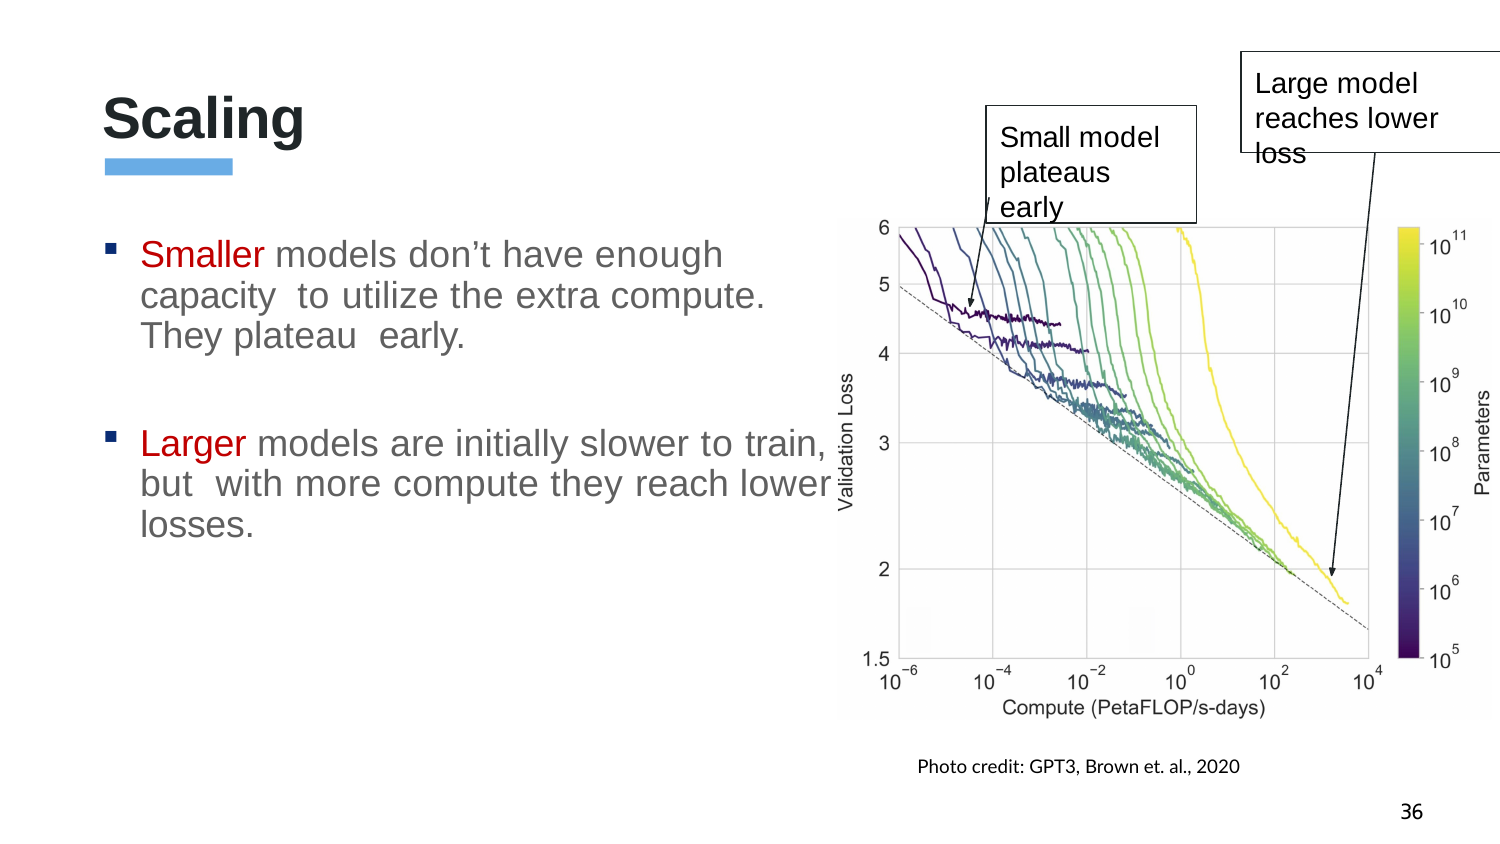

# Scaling

Large model  reaches lower loss
Small model  plateaus early

Smaller models don’t have enough capacity  to utilize the extra compute. They plateau  early.

Larger models are initially slower to train, but  with more compute they reach lower losses.

Photo credit: GPT3, Brown et. al., 2020